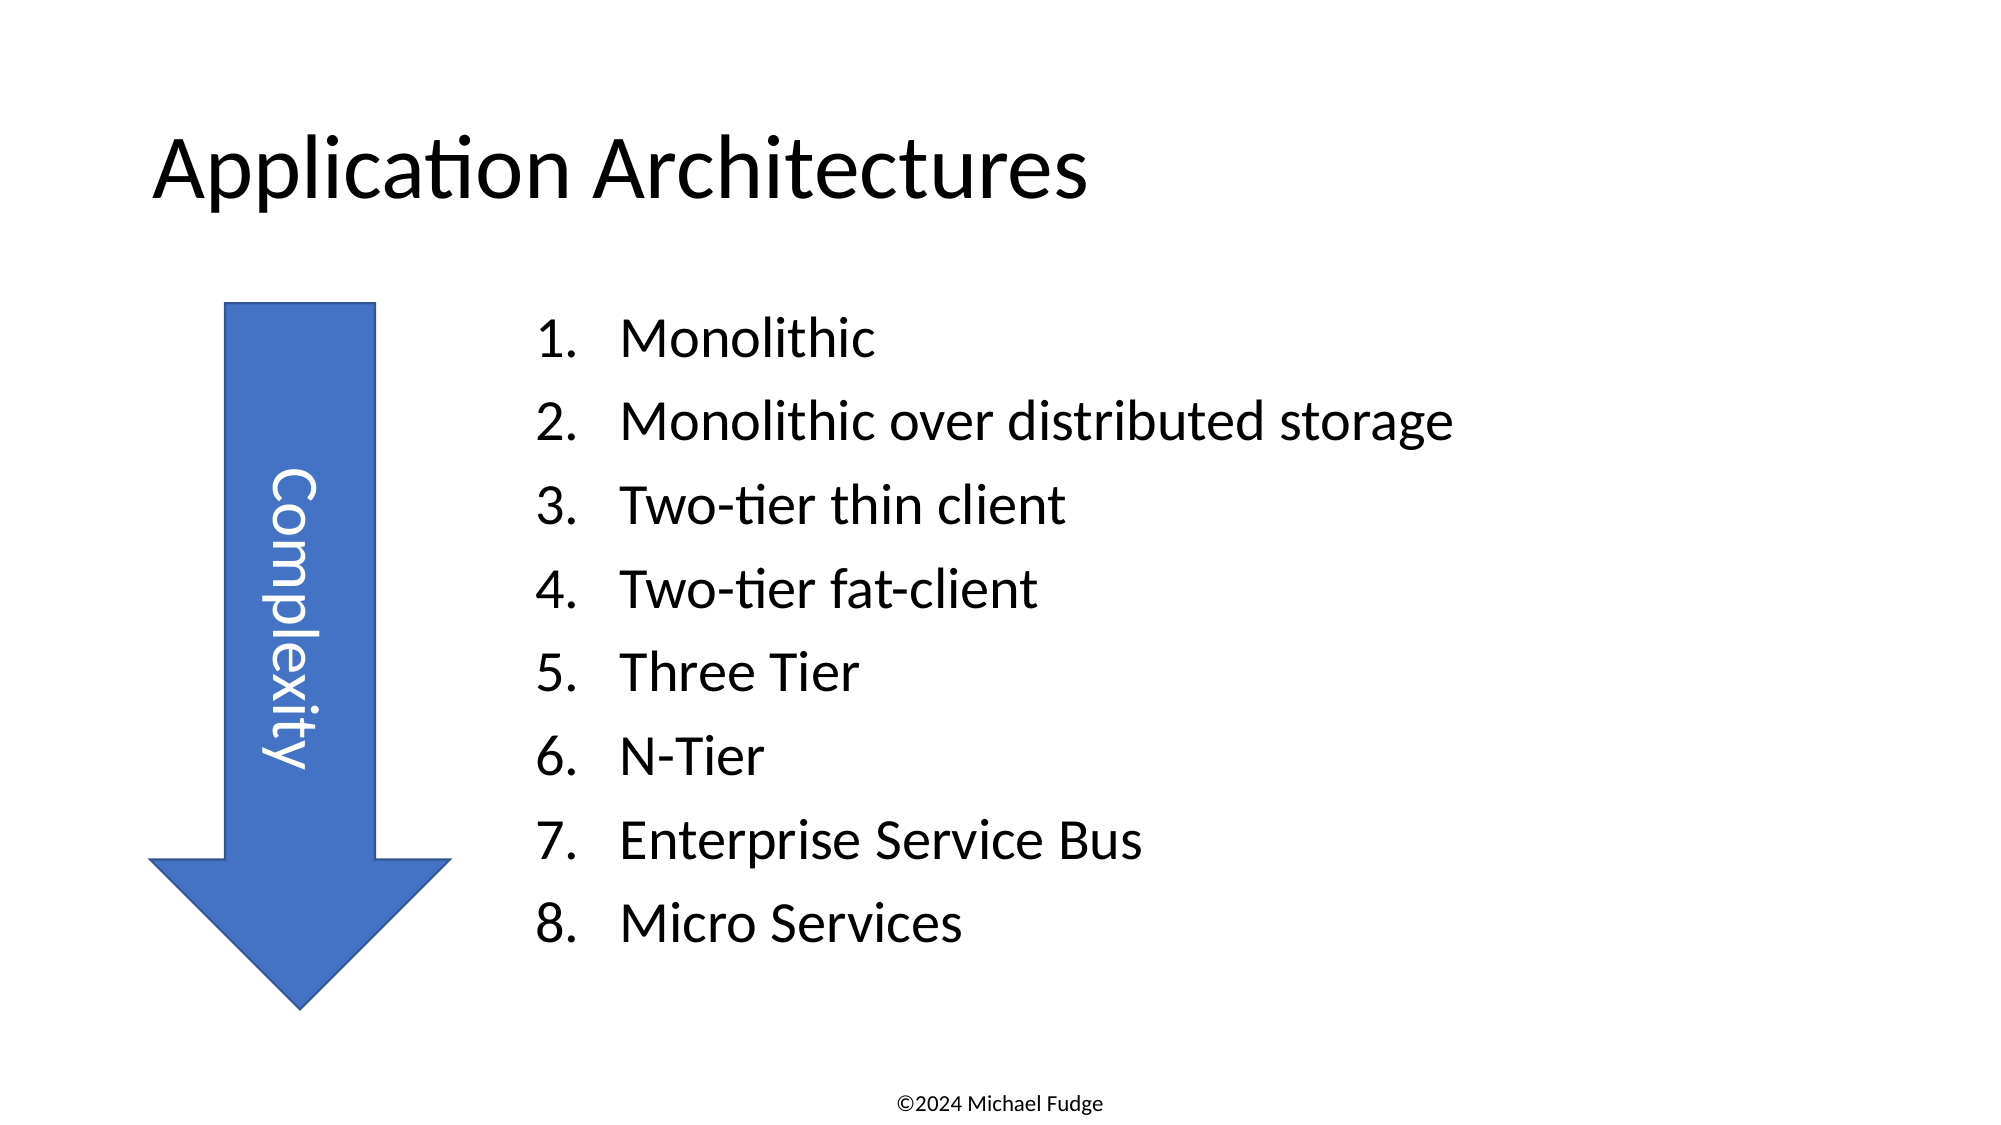

# Application Architectures
Monolithic
Monolithic over distributed storage
Two-tier thin client
Two-tier fat-client
Three Tier
N-Tier
Enterprise Service Bus
Micro Services
Complexity